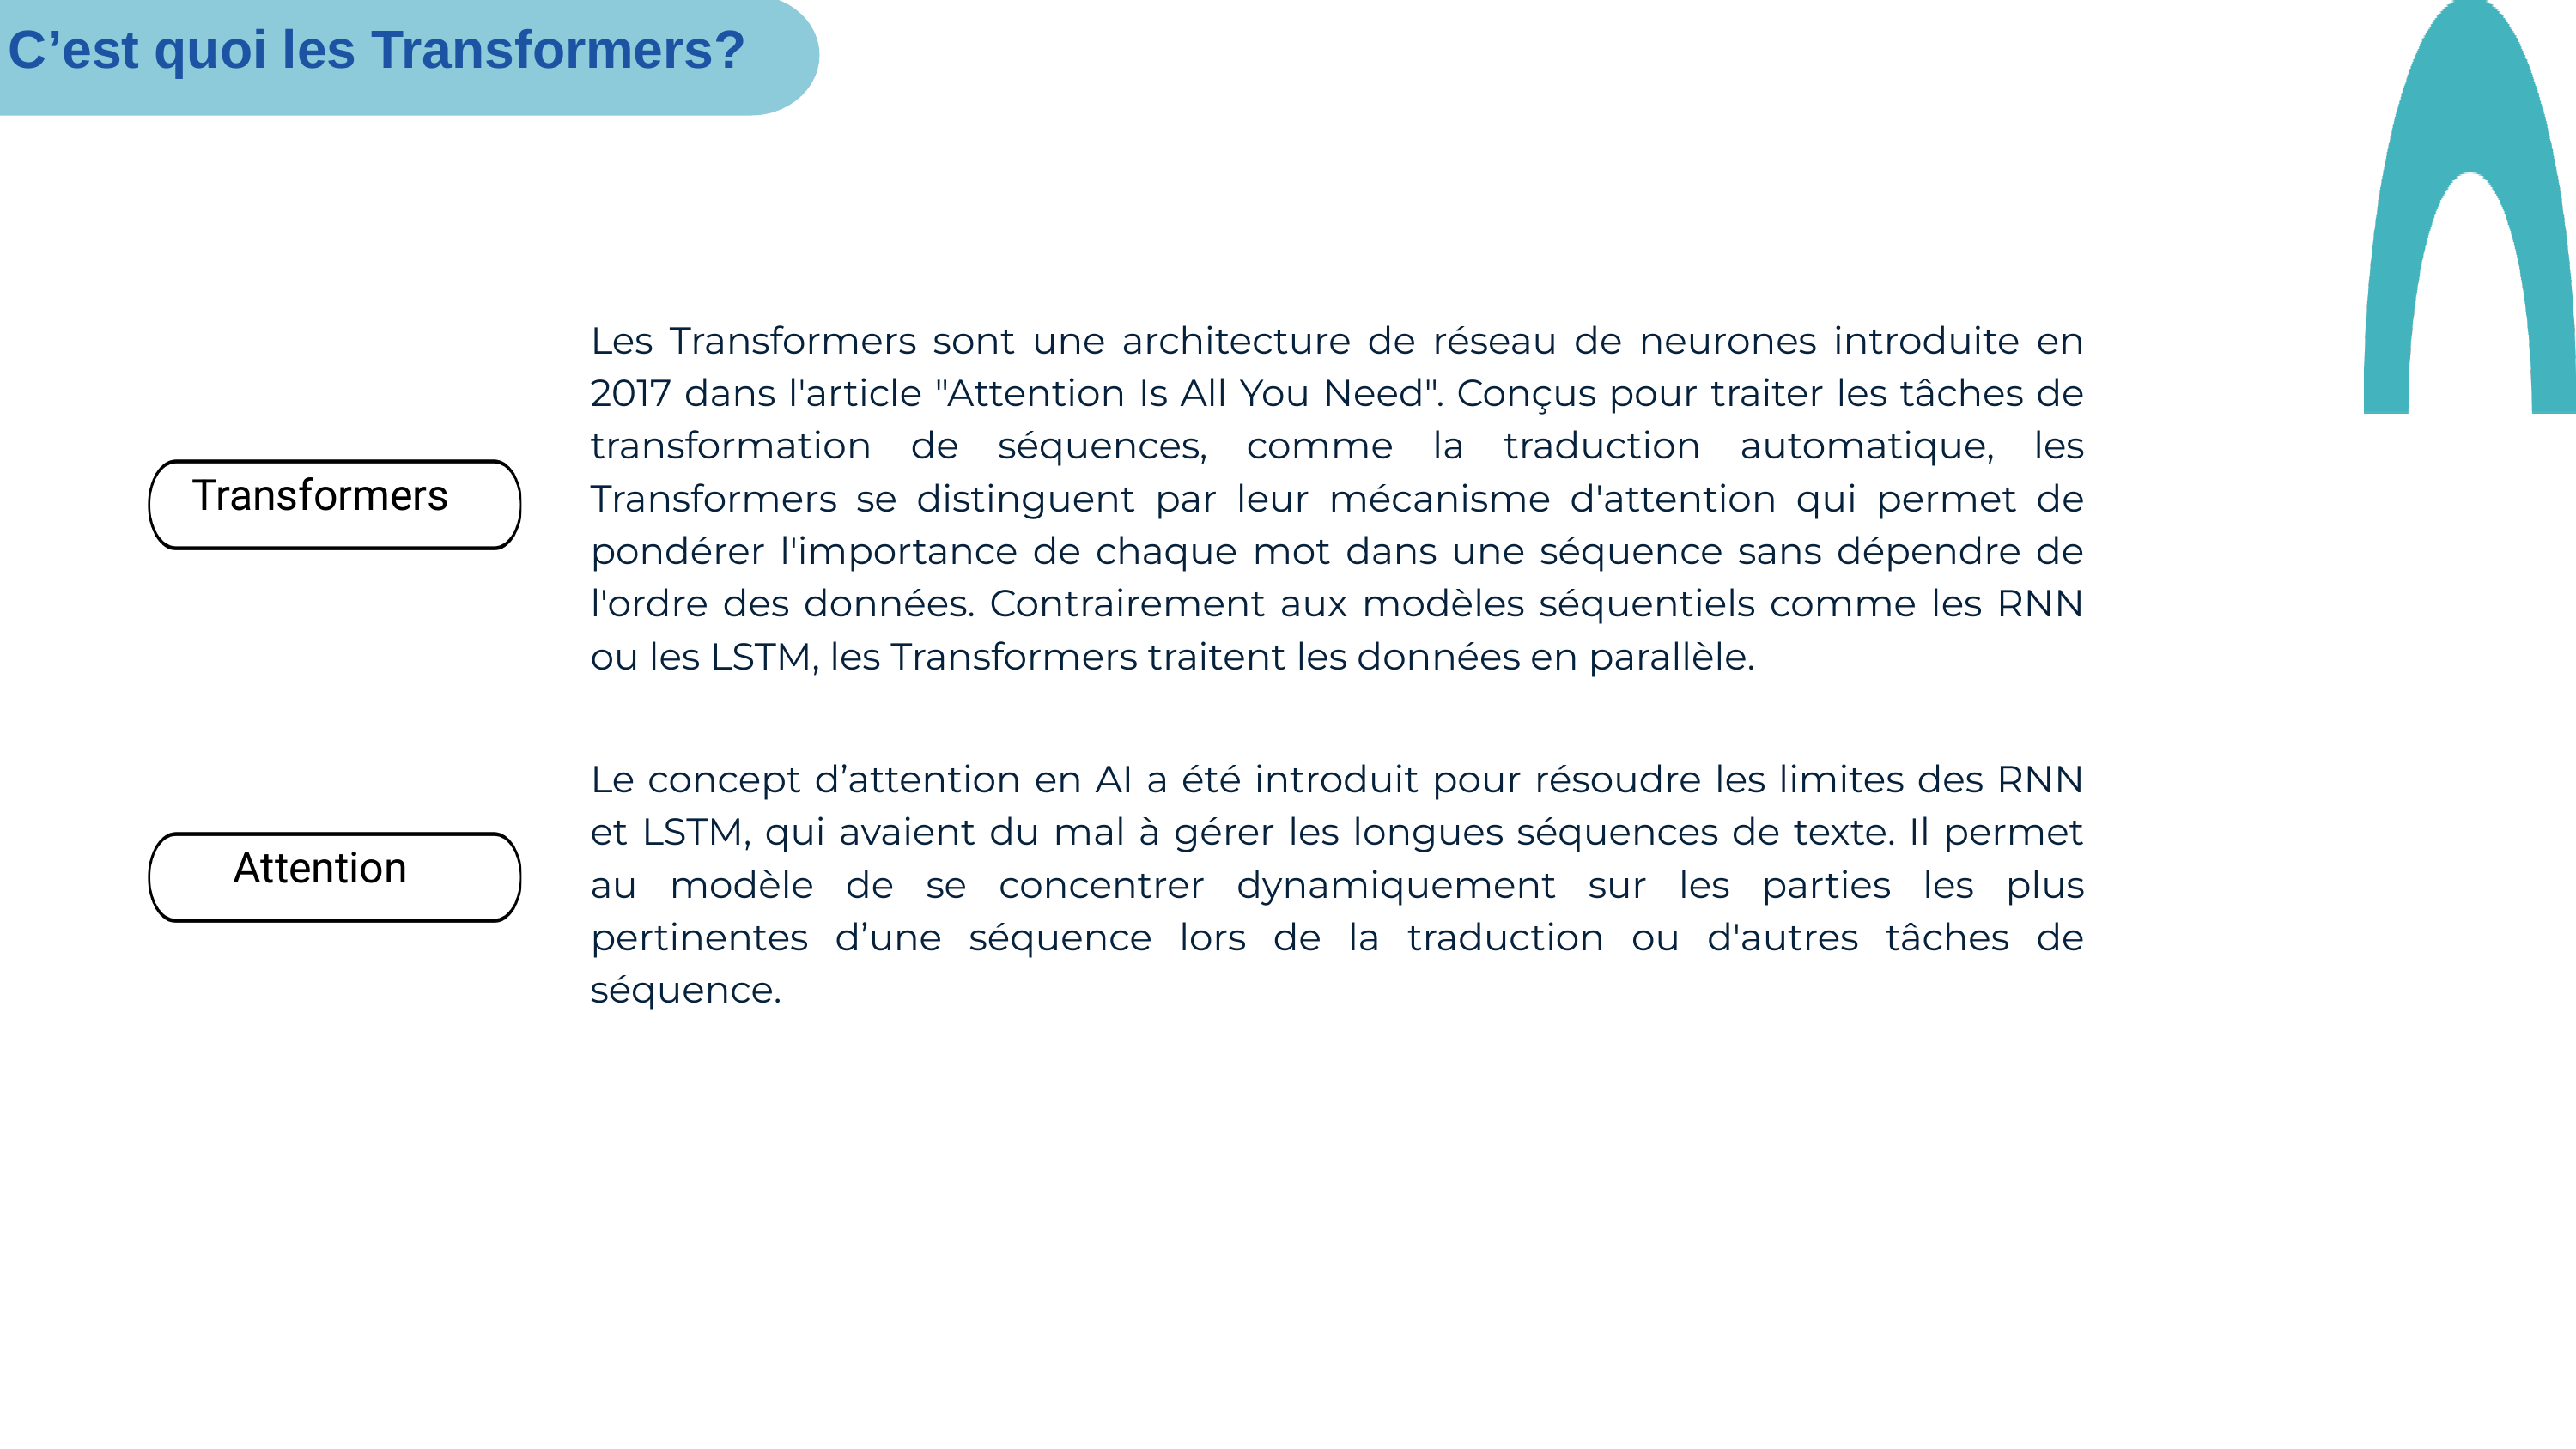

C’est quoi les Transformers?

Les Transformers sont une architecture de réseau de neurones introduite en 2017 dans l'article "Attention Is All You Need". Conçus pour traiter les tâches de transformation de séquences, comme la traduction automatique, les Transformers se distinguent par leur mécanisme d'attention qui permet de pondérer l'importance de chaque mot dans une séquence sans dépendre de l'ordre des données. Contrairement aux modèles séquentiels comme les RNN ou les LSTM, les Transformers traitent les données en parallèle.
Transformers

Le concept d’attention en AI a été introduit pour résoudre les limites des RNN et LSTM, qui avaient du mal à gérer les longues séquences de texte. Il permet au modèle de se concentrer dynamiquement sur les parties les plus pertinentes d’une séquence lors de la traduction ou d'autres tâches de séquence.
Attention